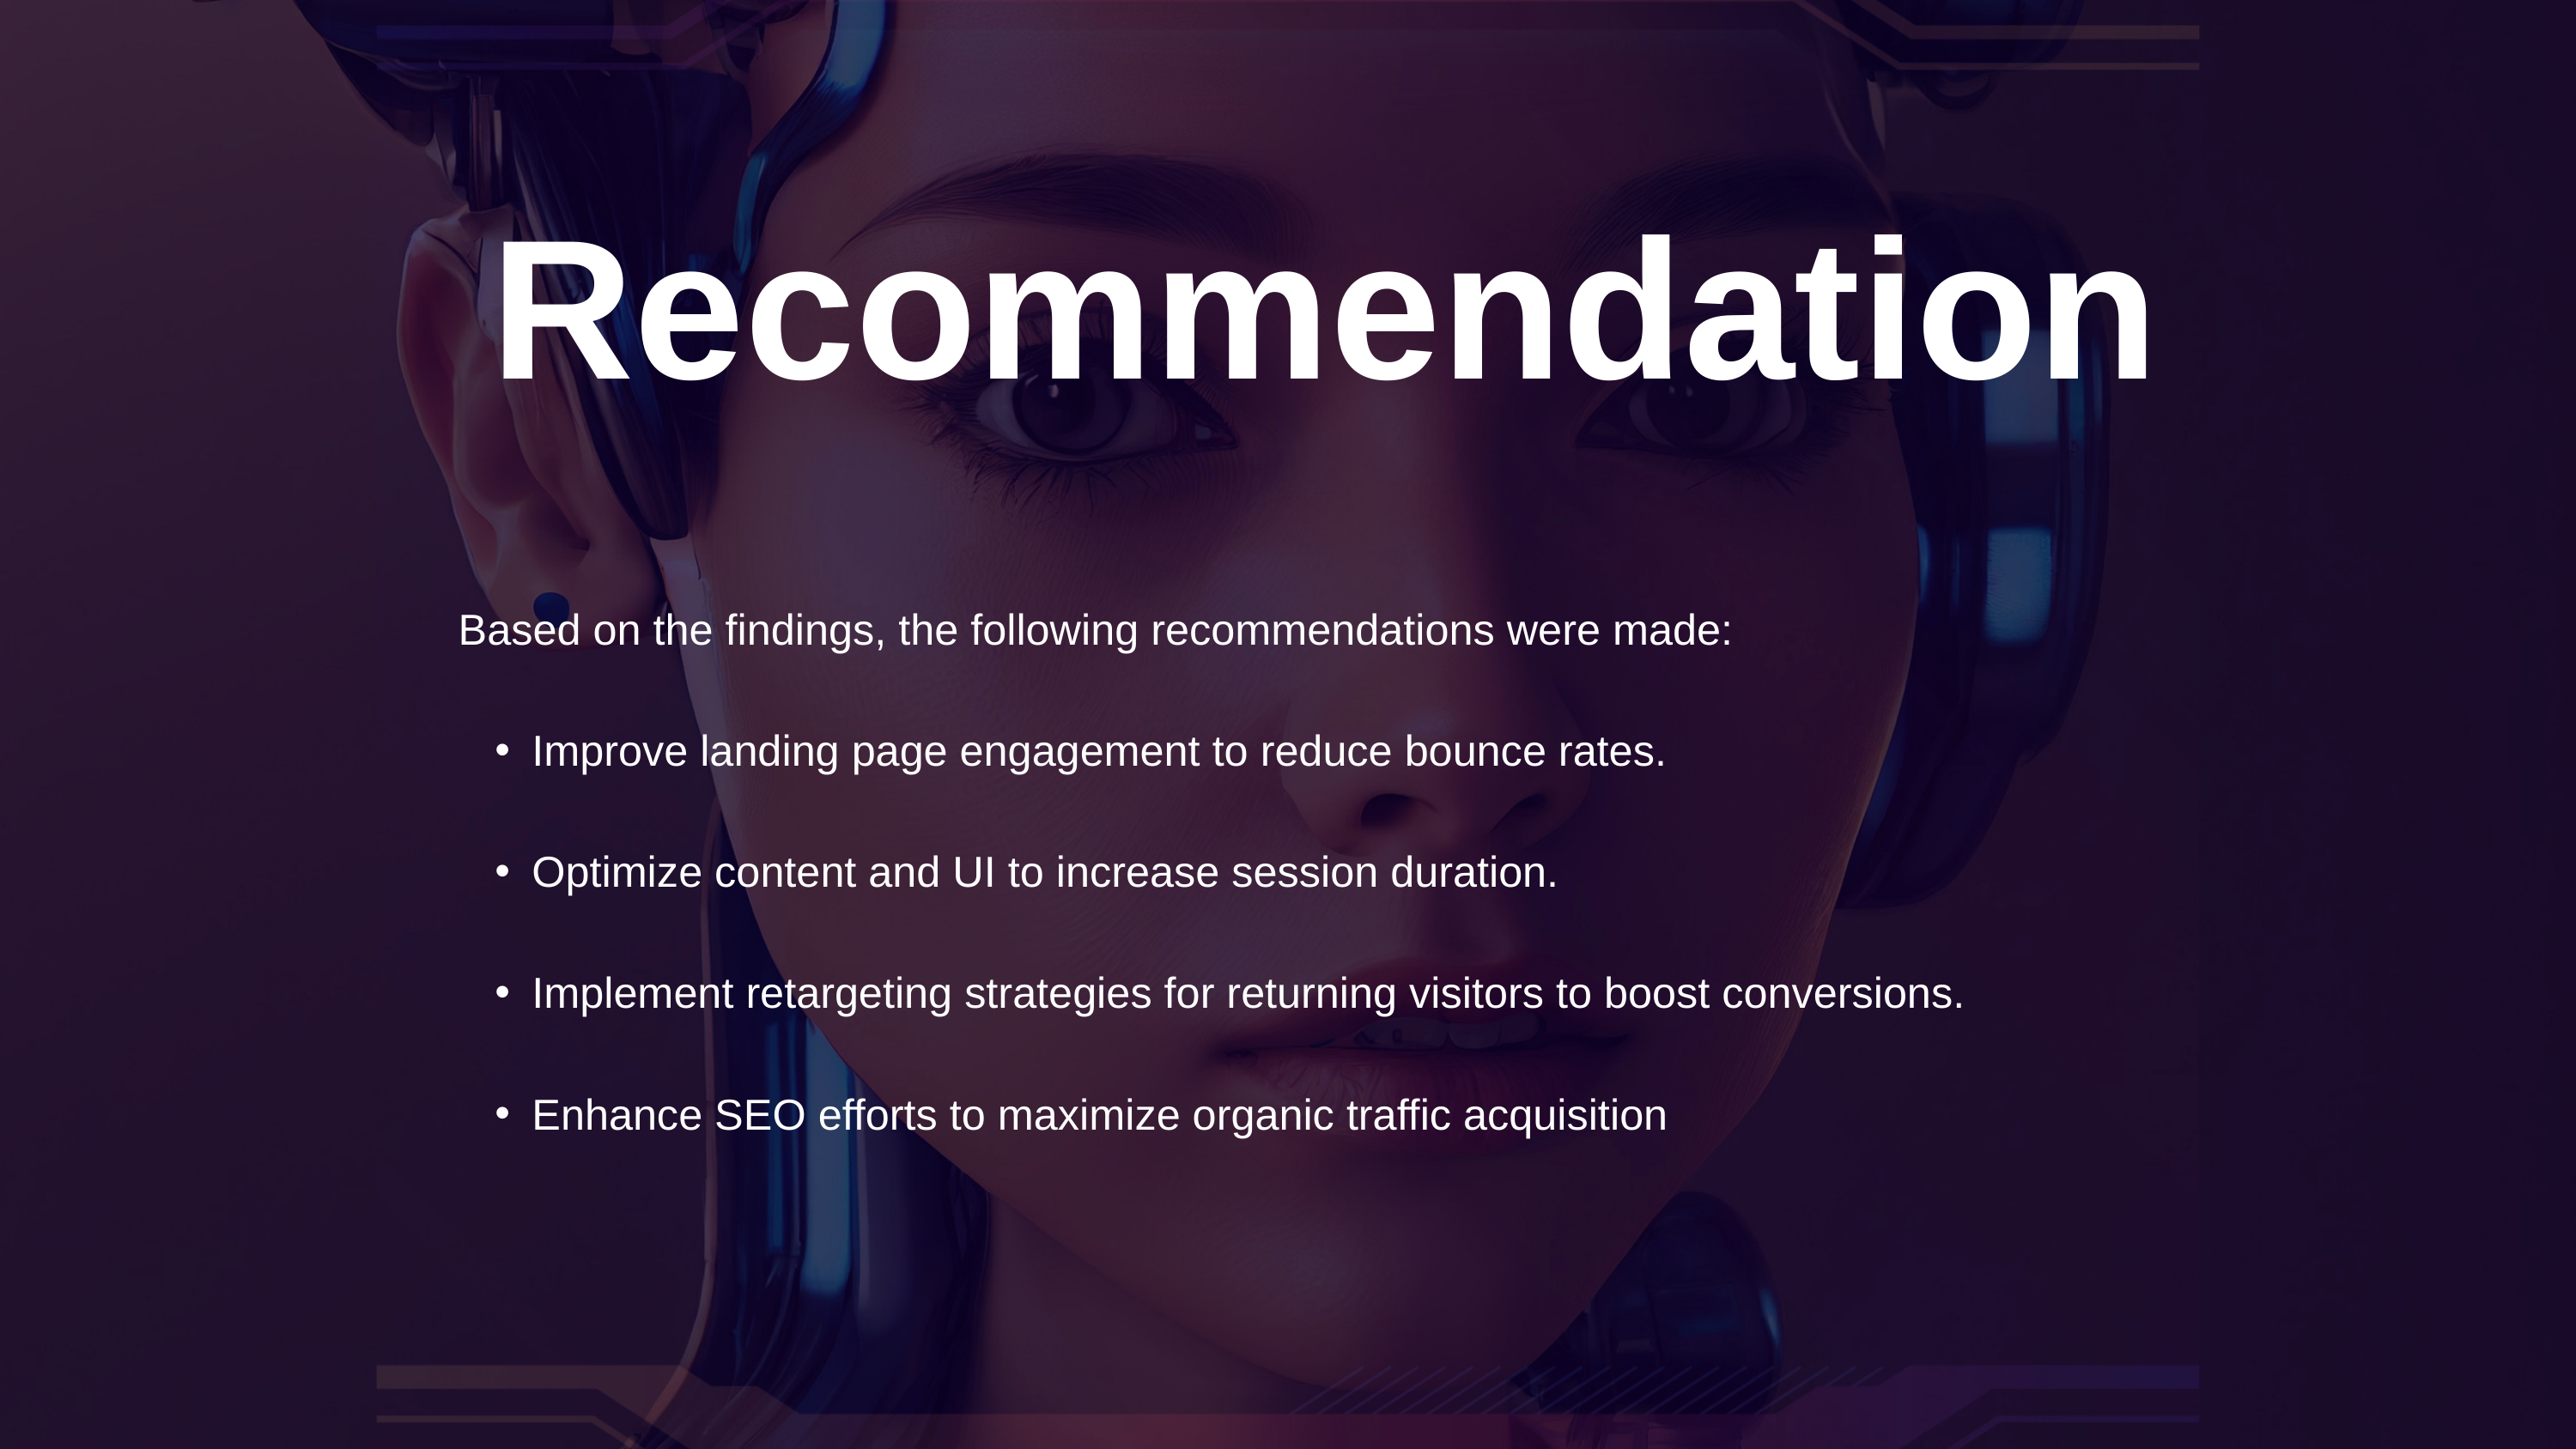

Recommendation
Based on the findings, the following recommendations were made:

Improve landing page engagement to reduce bounce rates.

Optimize content and UI to increase session duration.

Implement retargeting strategies for returning visitors to boost conversions.

Enhance SEO efforts to maximize organic traffic acquisition